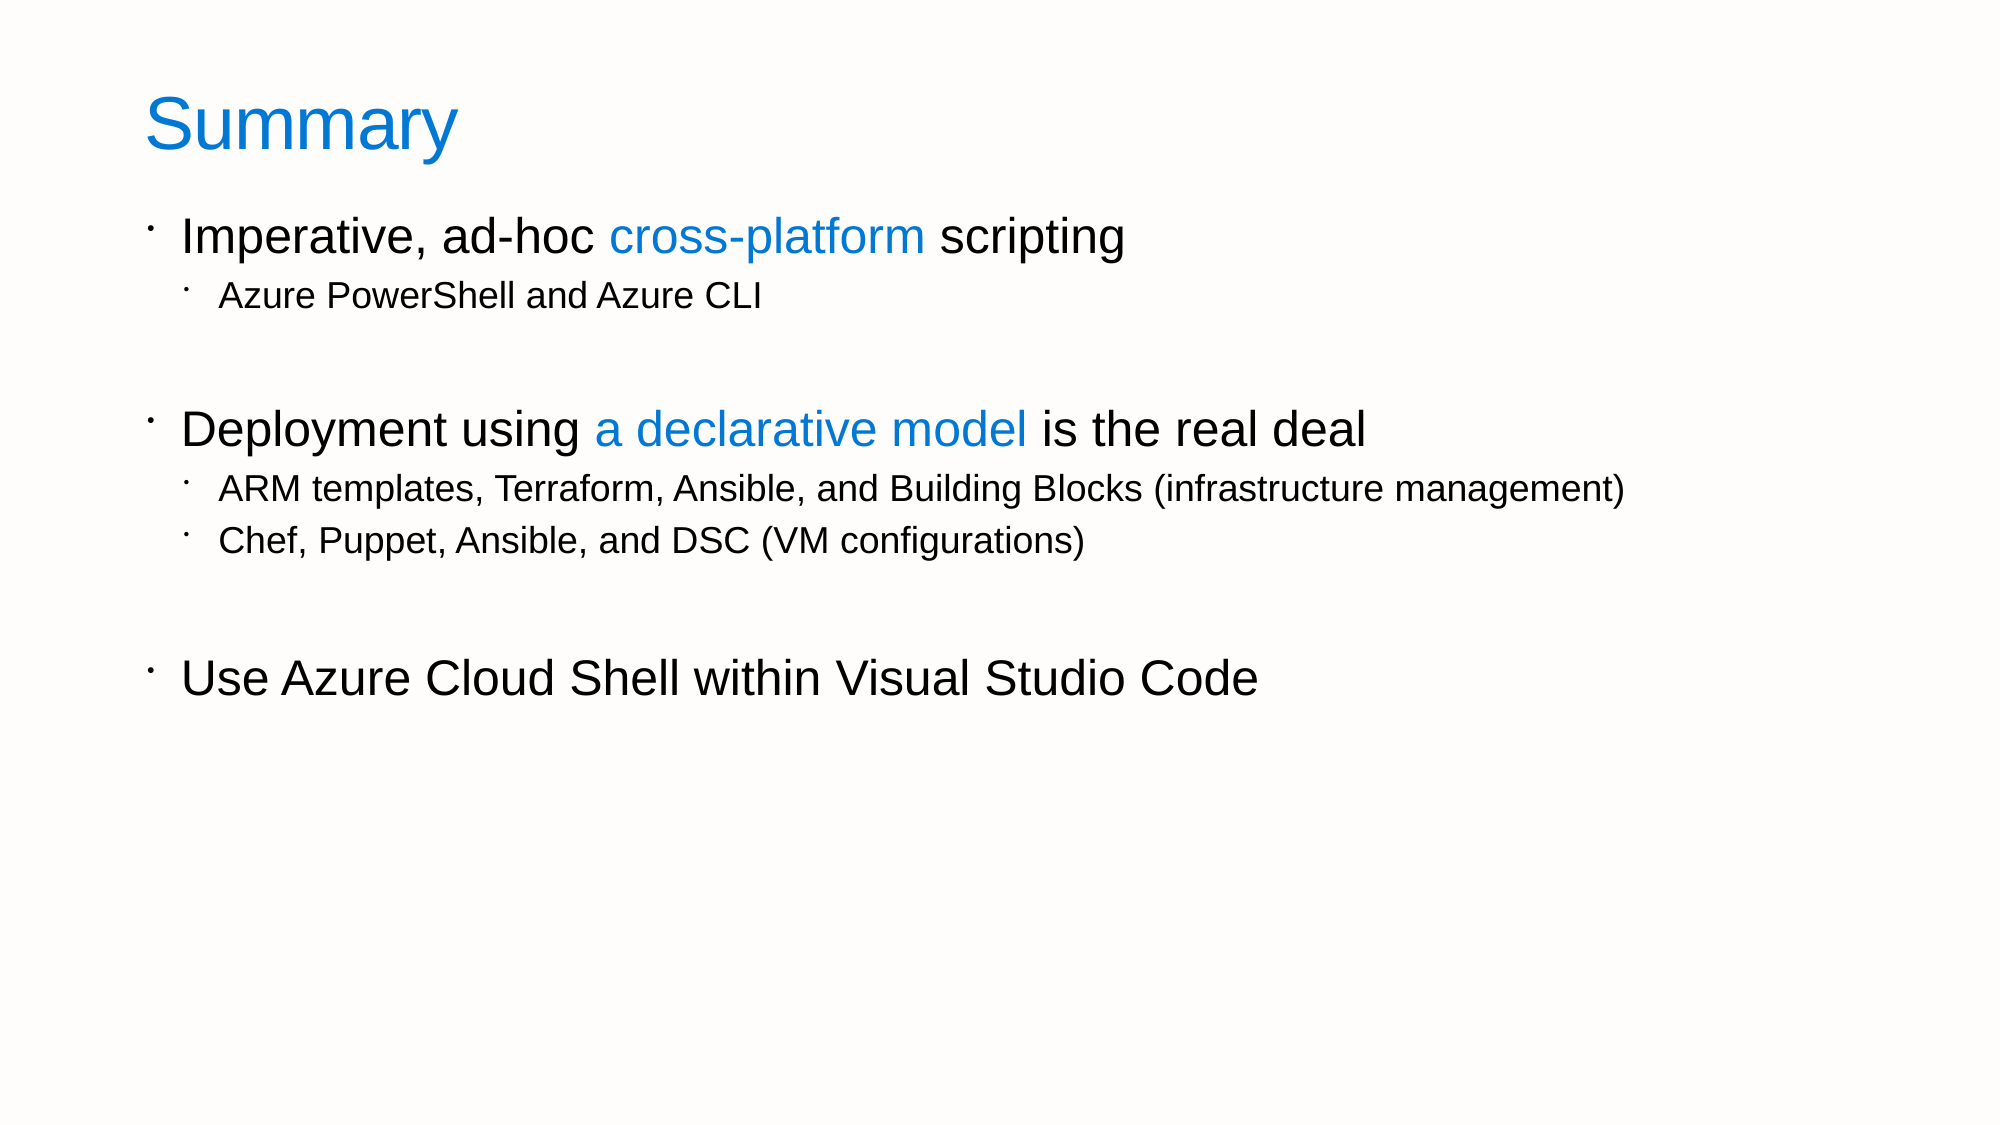

# Summary
Imperative, ad-hoc cross-platform scripting
Azure PowerShell and Azure CLI

Deployment using a declarative model is the real deal
ARM templates, Terraform, Ansible, and Building Blocks (infrastructure management)
Chef, Puppet, Ansible, and DSC (VM configurations)

Use Azure Cloud Shell within Visual Studio Code